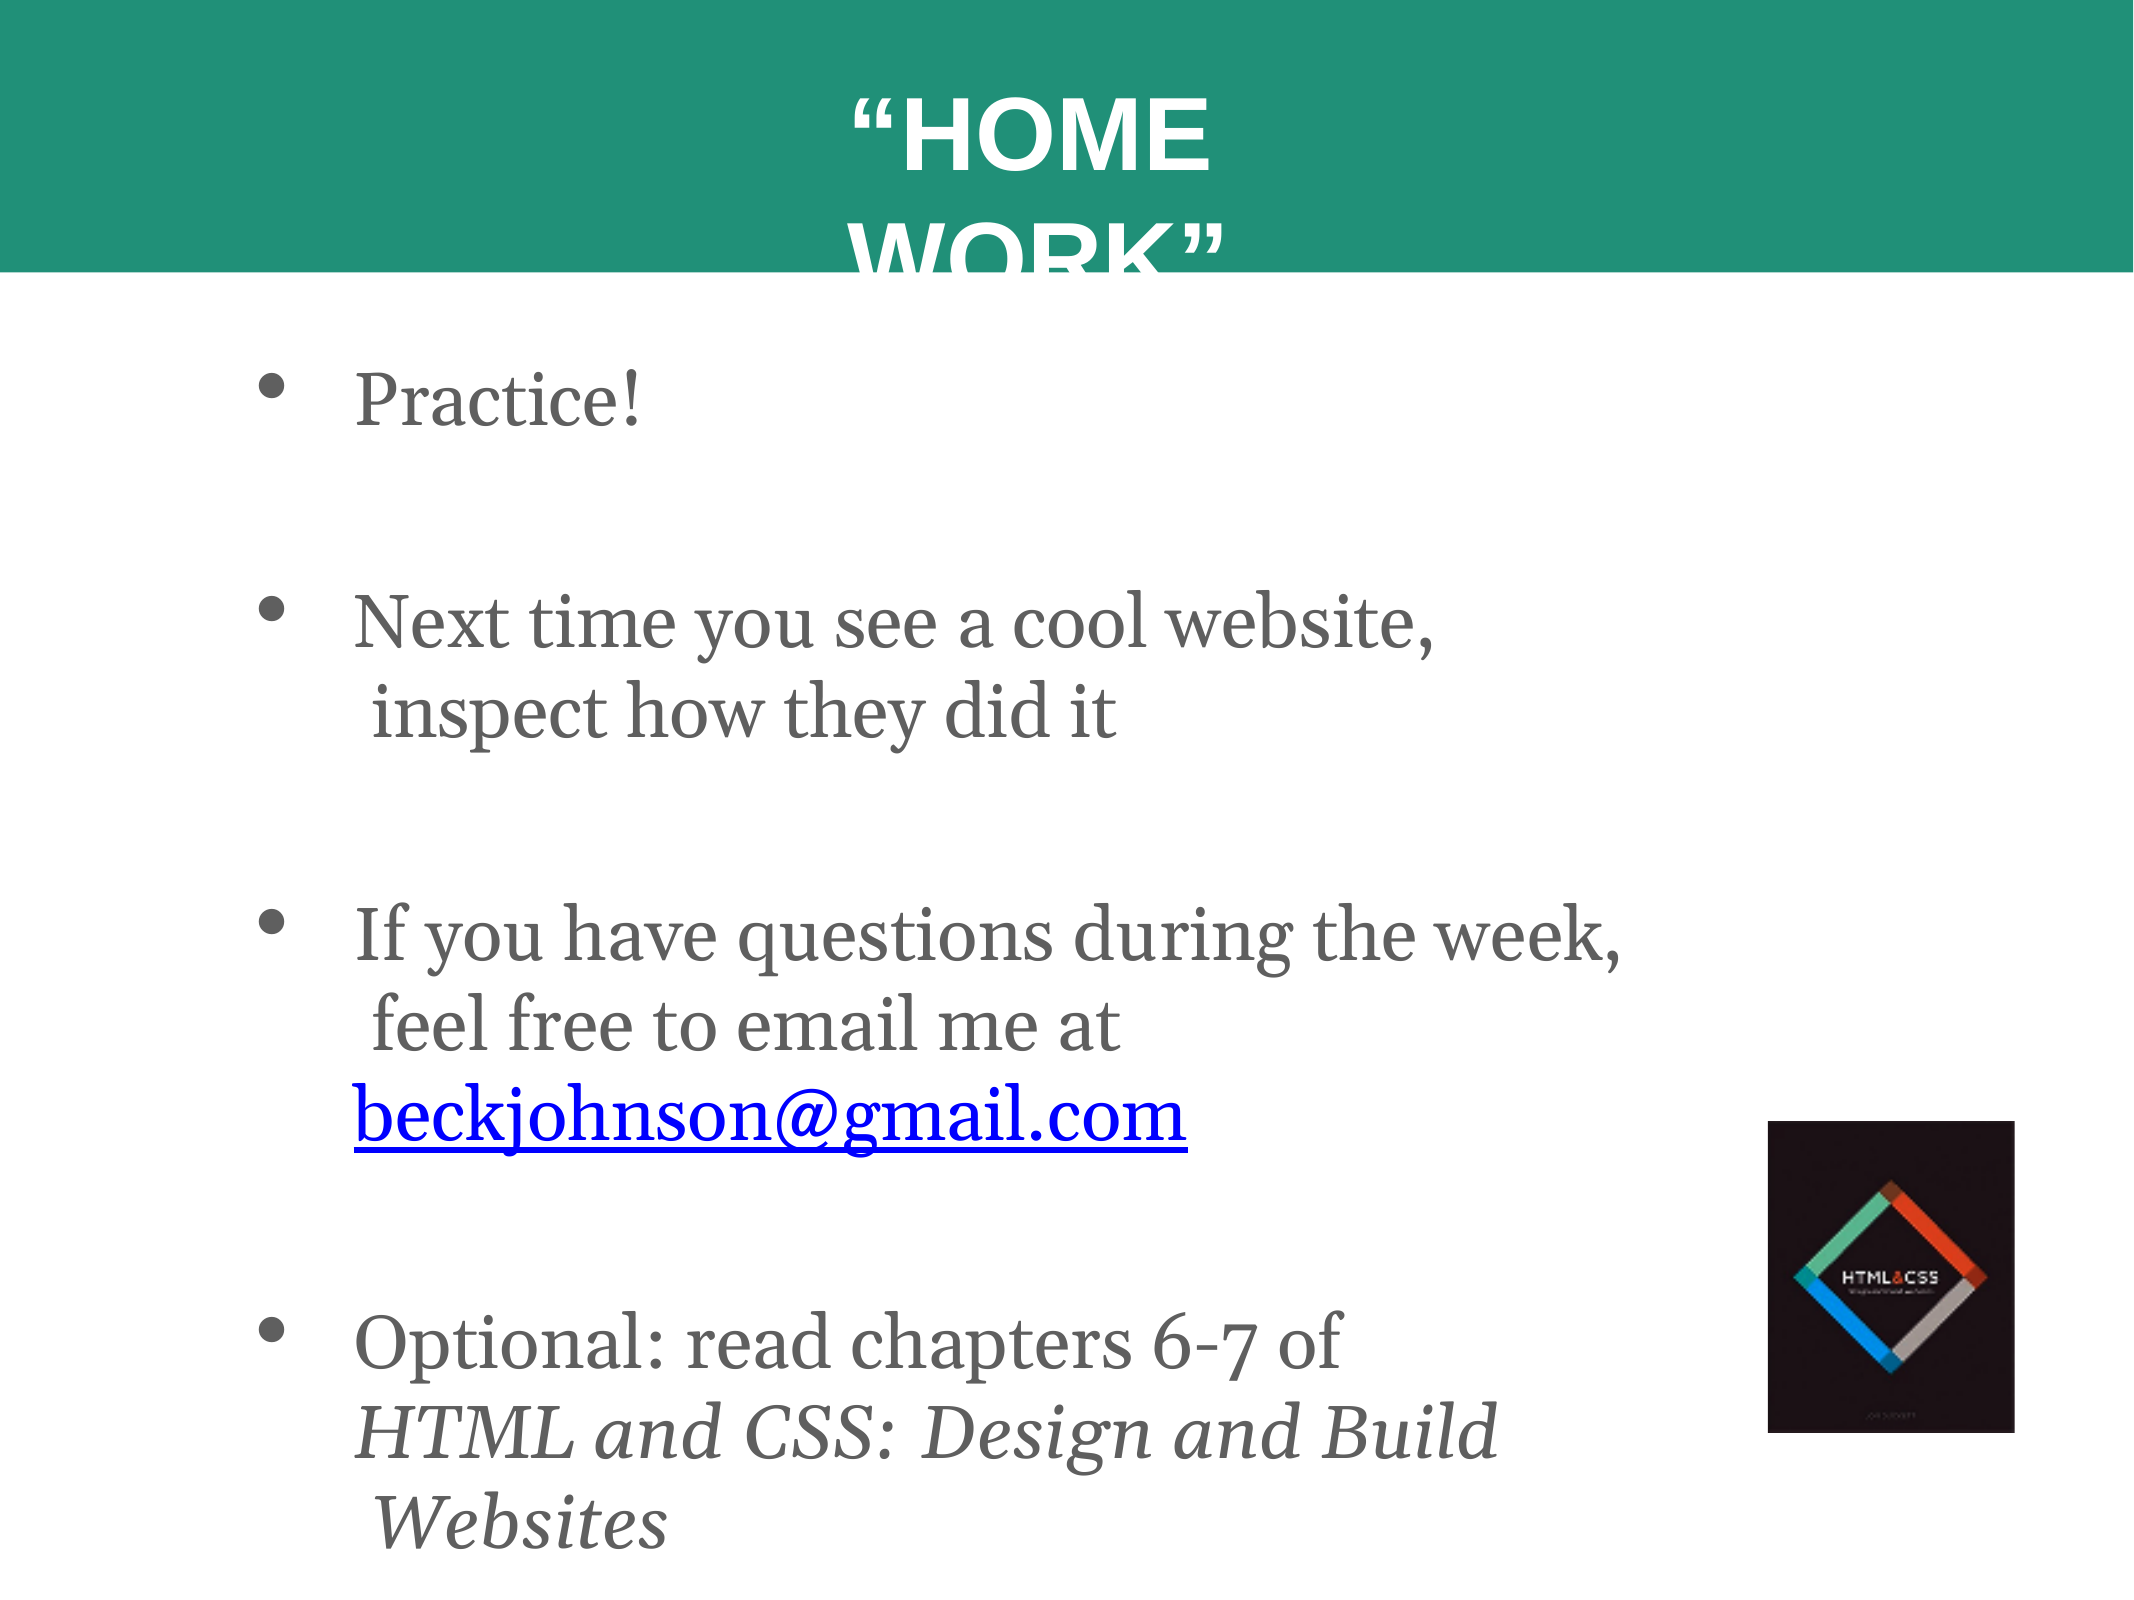

# “HOMEWORK”
Practice!

Next time you see a cool website,  inspect how they did it

If you have questions during the week,  feel free to email me at beckjohnson@gmail.com

Optional: read chapters 6-7 of  HTML and CSS: Design and Build  Websites